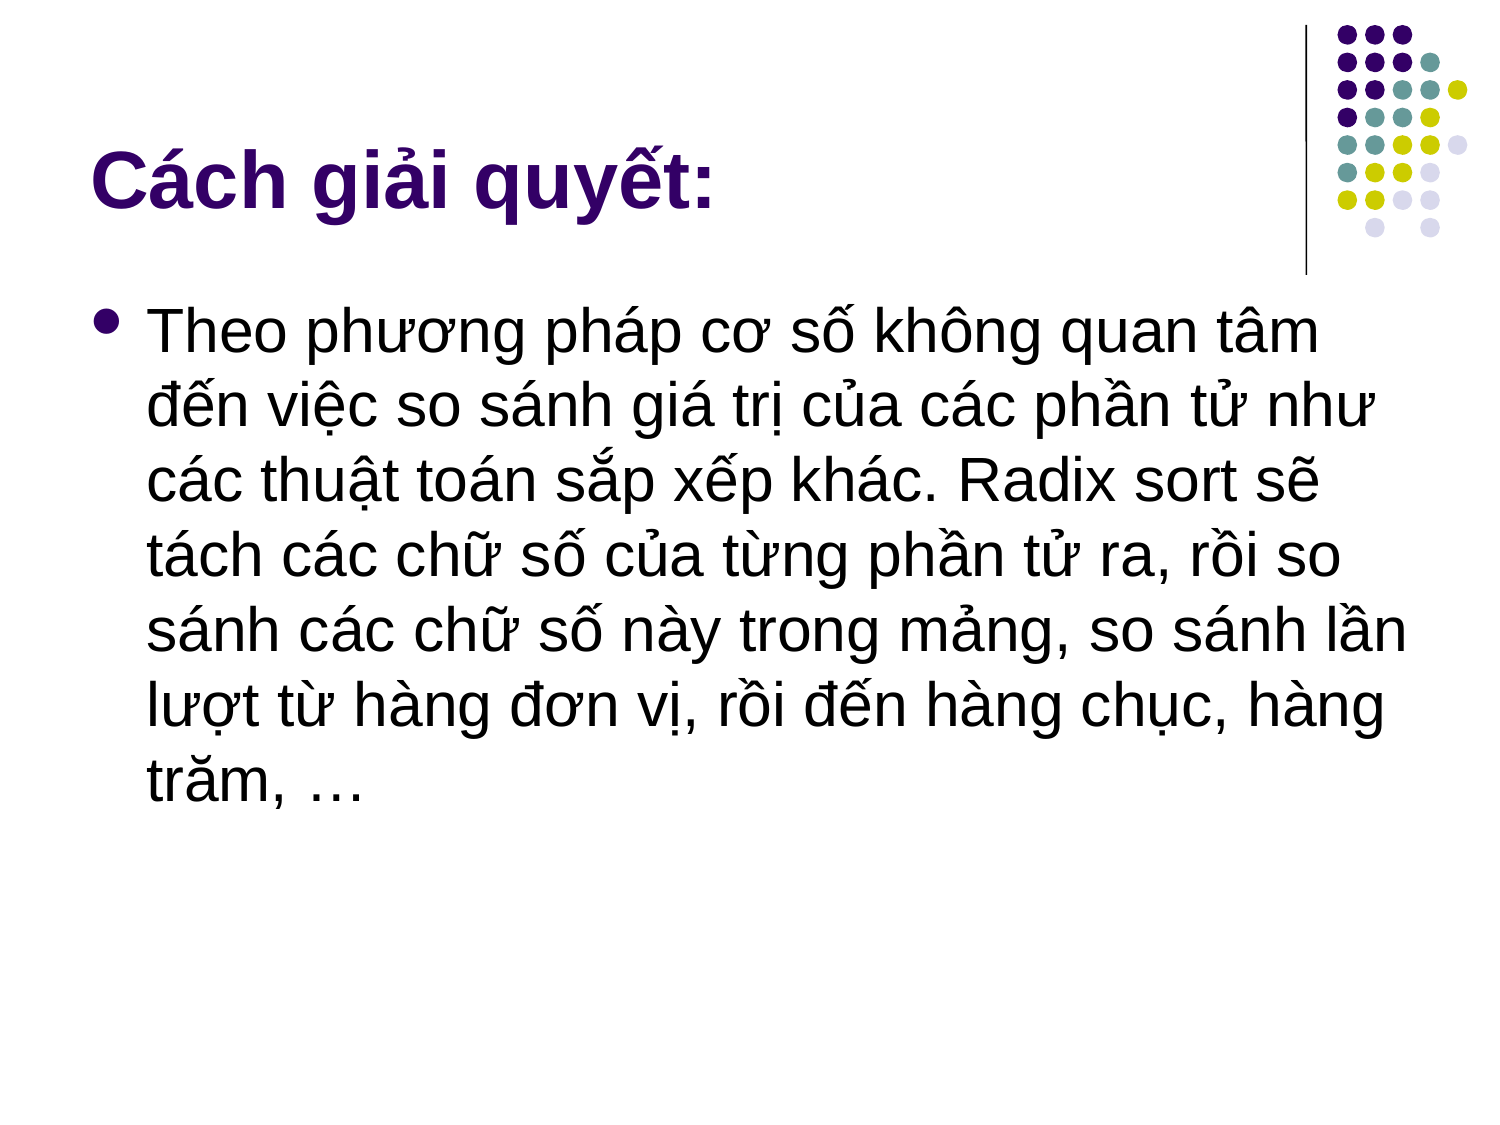

# Cách giải quyết:
Theo phương pháp cơ số không quan tâm đến việc so sánh giá trị của các phần tử như các thuật toán sắp xếp khác. Radix sort sẽ tách các chữ số của từng phần tử ra, rồi so sánh các chữ số này trong mảng, so sánh lần lượt từ hàng đơn vị, rồi đến hàng chục, hàng trăm, …